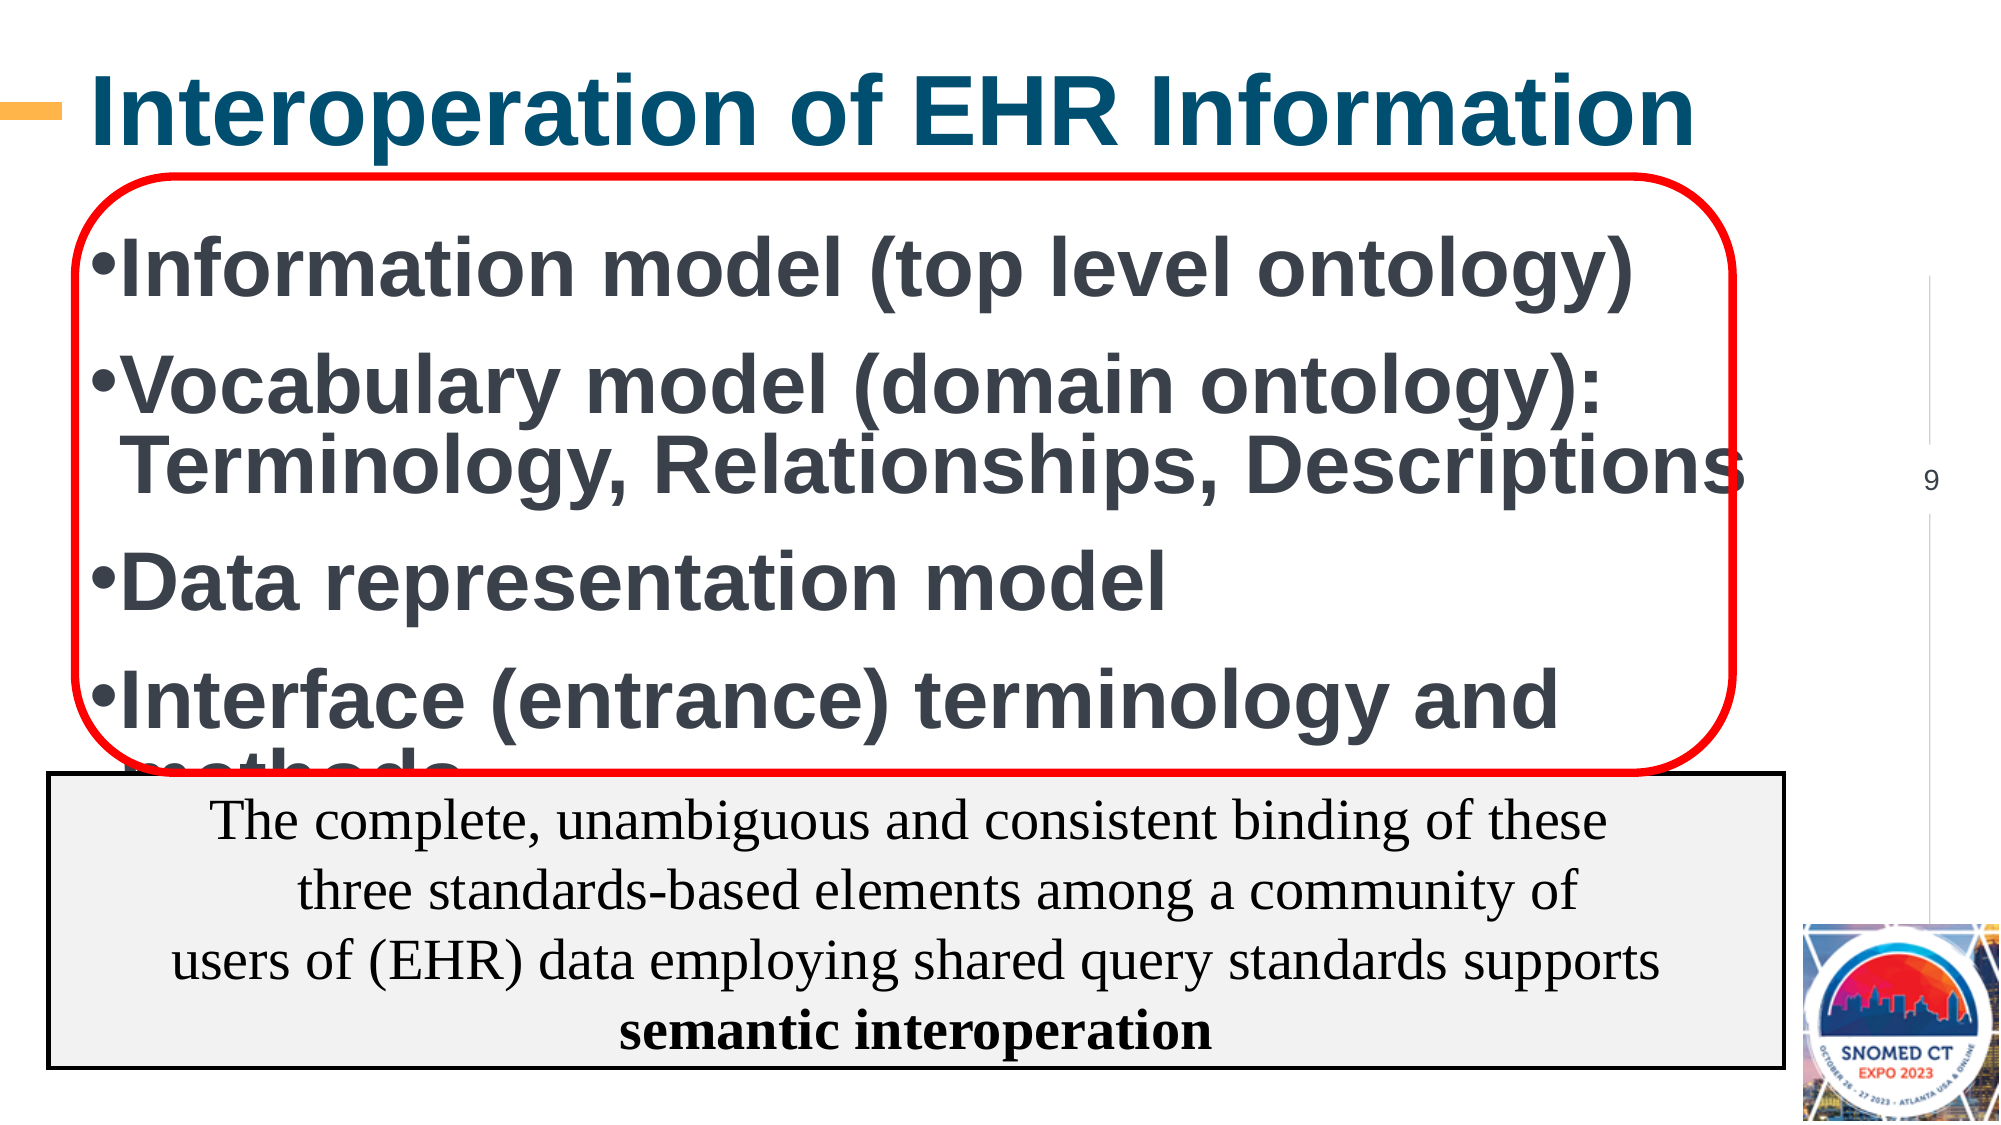

# Interoperation of EHR Information

Information model (top level ontology)
Vocabulary model (domain ontology): Terminology, Relationships, Descriptions
Data representation model
Interface (entrance) terminology and methods

The complete, unambiguous and consistent binding of these
    three standards-based elements among a community of
users of (EHR) data employing shared query standards supports semantic interoperation